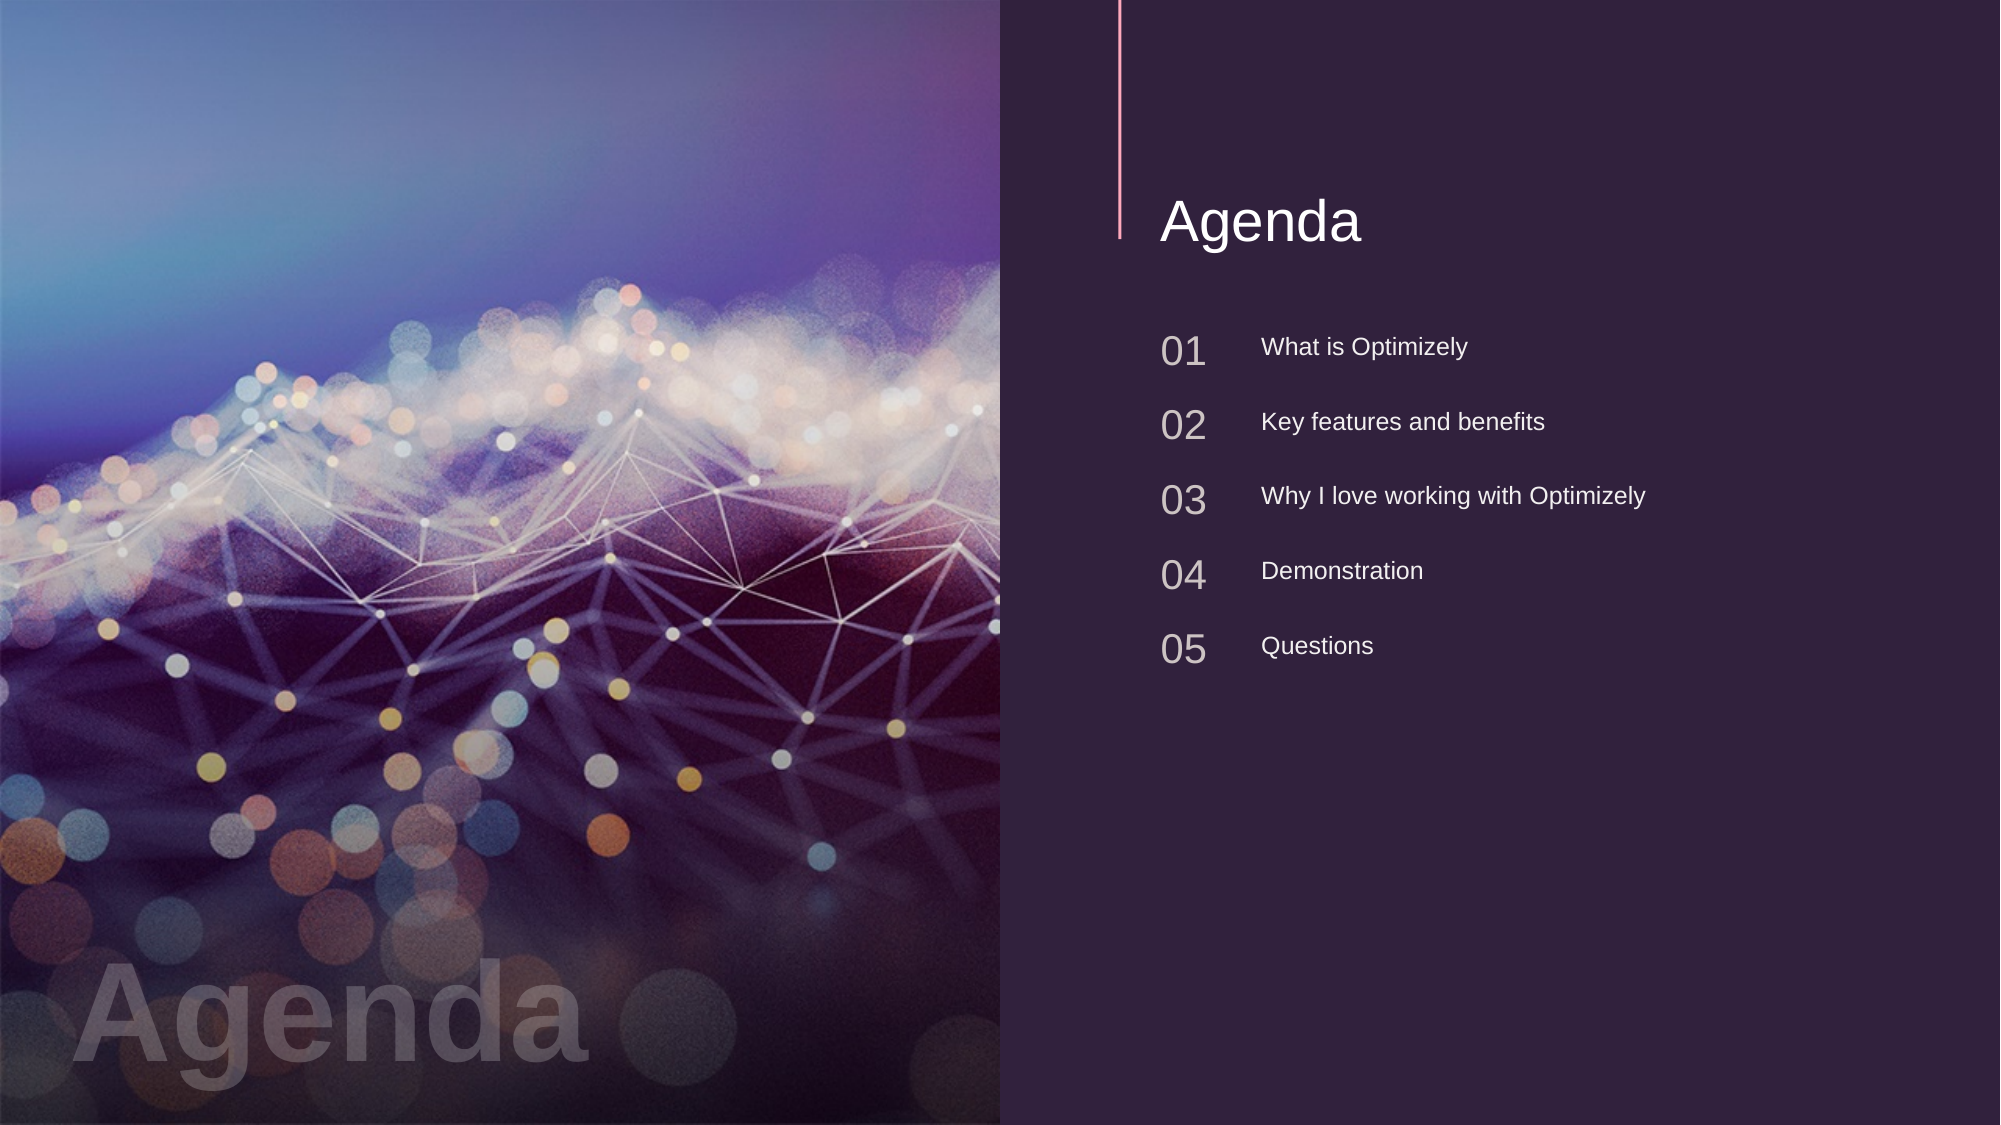

# Agenda
01
What is Optimizely
02
Key features and benefits
03
Why I love working with Optimizely
04
Demonstration
05
Questions
Agenda